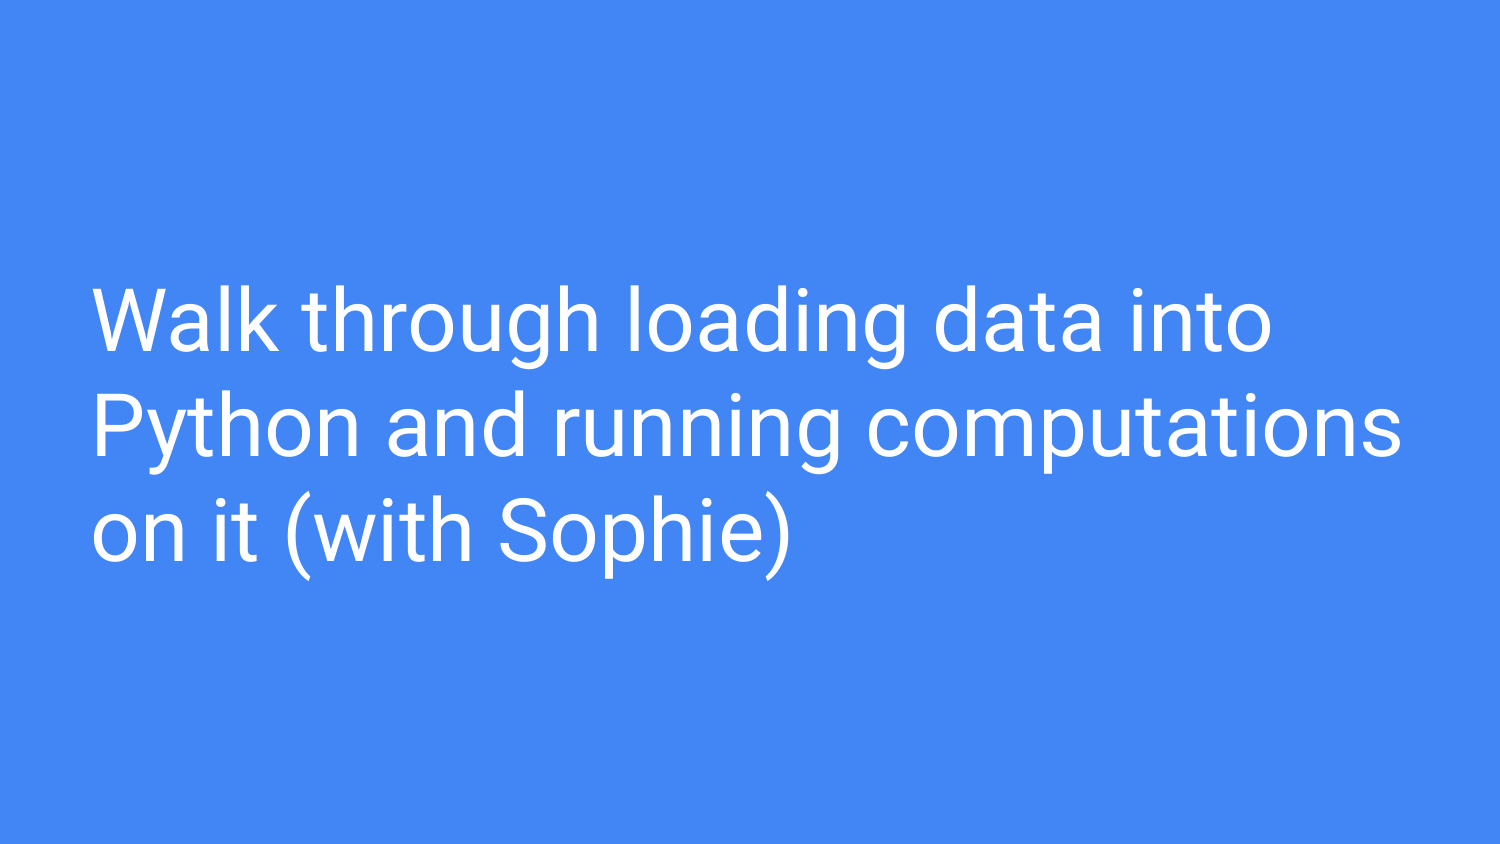

# Walk through loading data into Python and running computations on it (with Sophie)